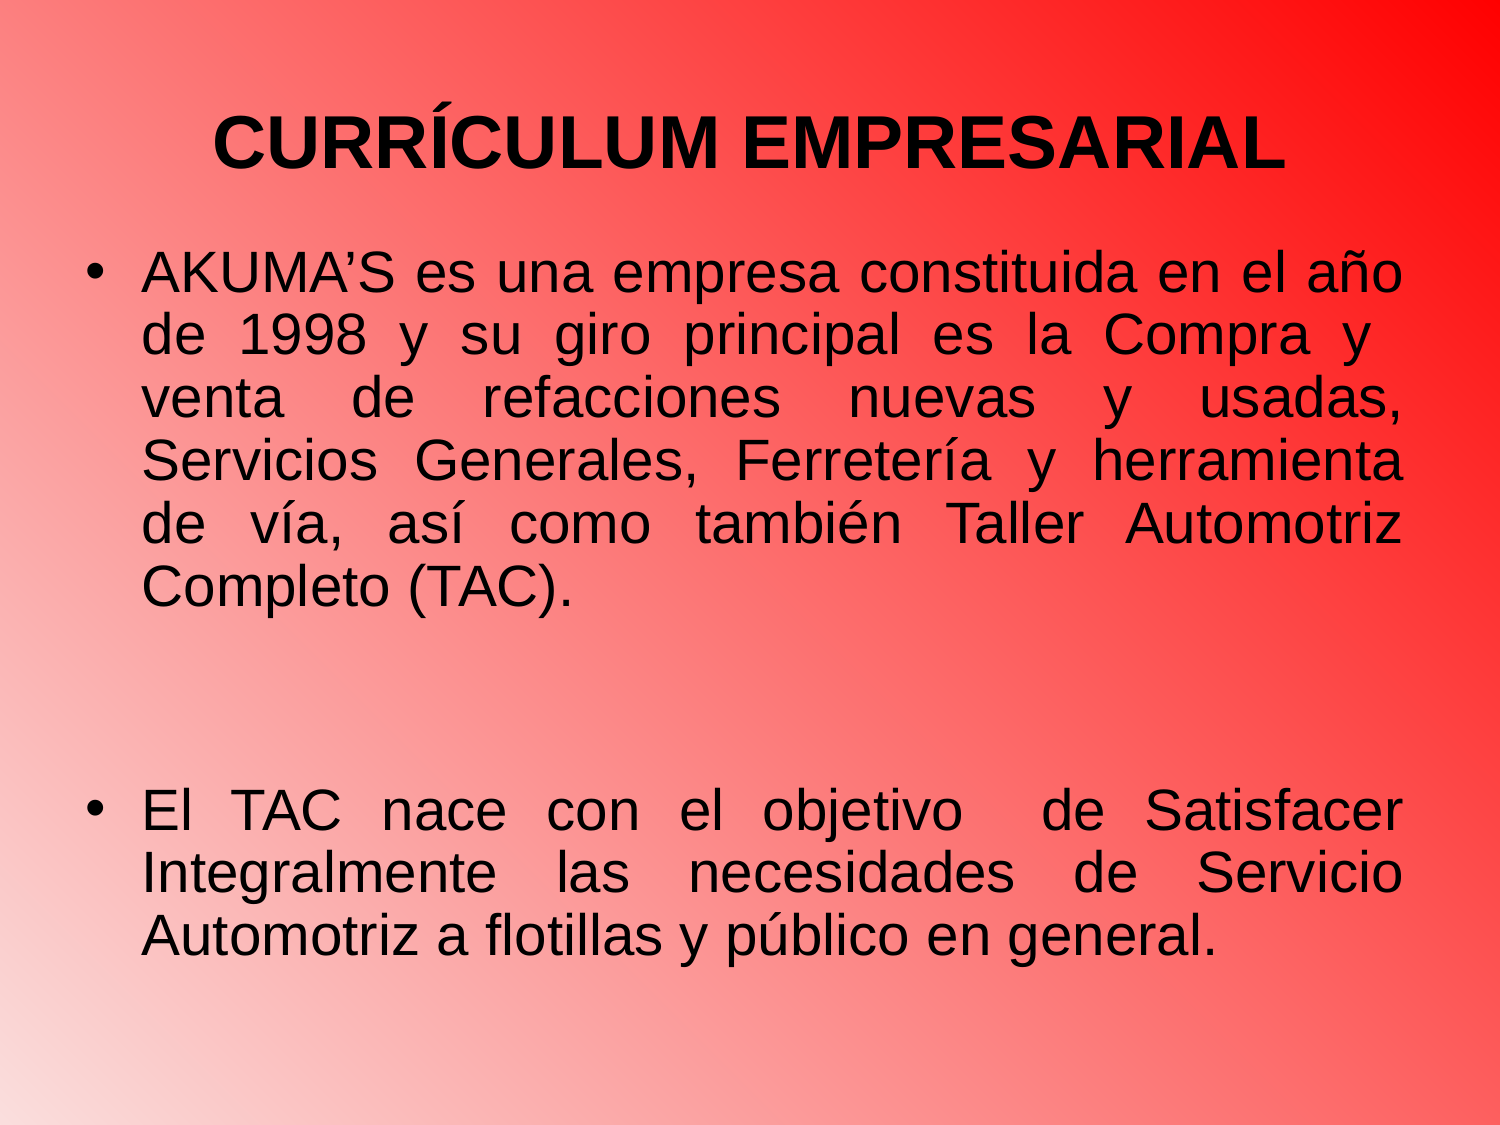

# CURRÍCULUM EMPRESARIAL
AKUMA’S es una empresa constituida en el año de 1998 y su giro principal es la Compra y  venta de refacciones nuevas y usadas, Servicios Generales, Ferretería y herramienta de vía, así como también Taller Automotriz Completo (TAC).

El TAC nace con el objetivo  de Satisfacer Integralmente las necesidades de Servicio Automotriz a flotillas y público en general.